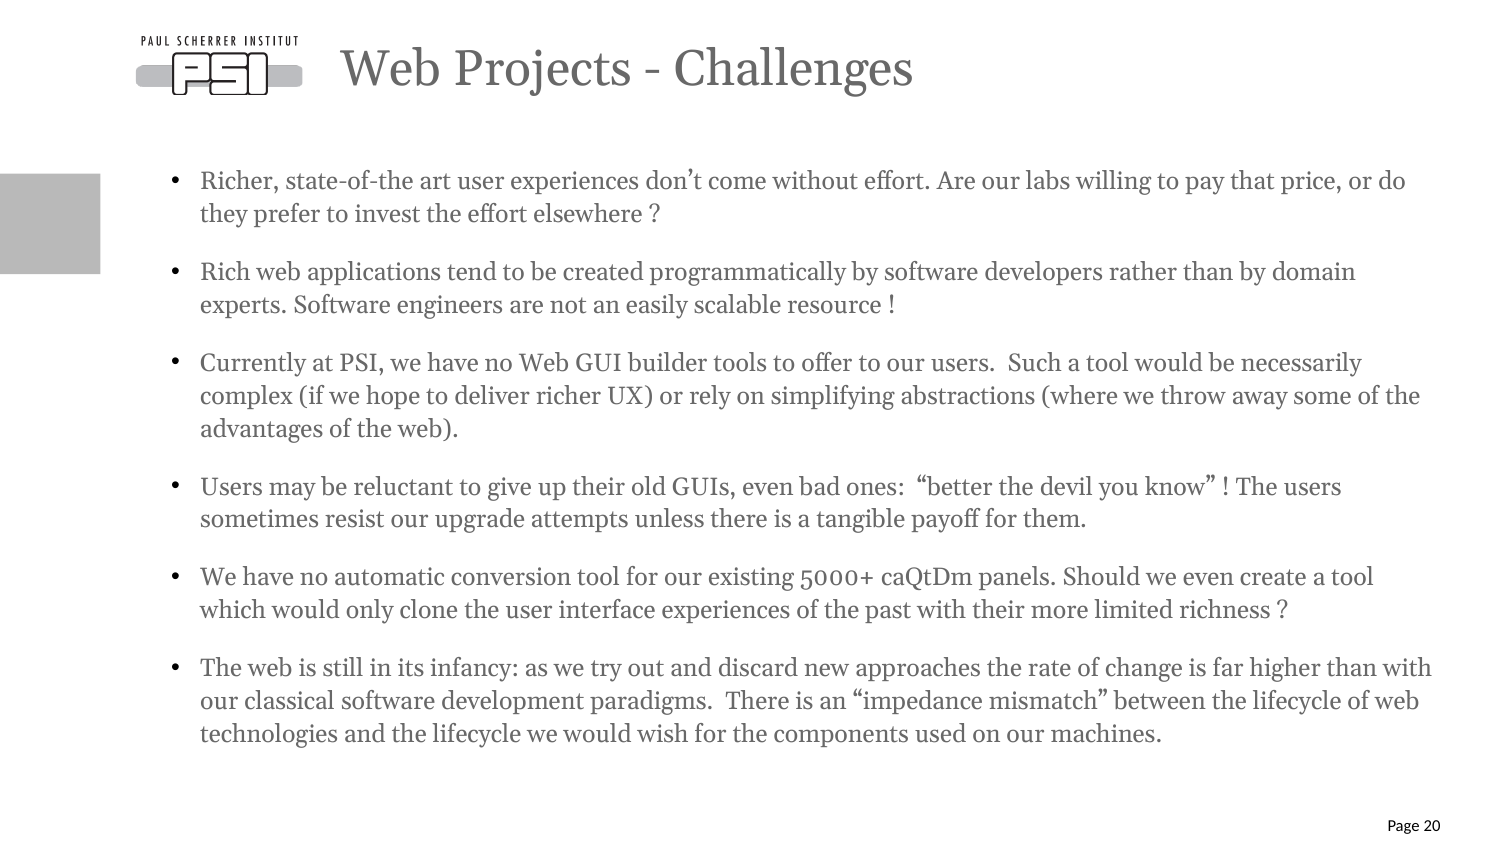

# Web Projects - Challenges
Richer, state-of-the art user experiences don’t come without effort. Are our labs willing to pay that price, or do they prefer to invest the effort elsewhere ?
Rich web applications tend to be created programmatically by software developers rather than by domain experts. Software engineers are not an easily scalable resource !
Currently at PSI, we have no Web GUI builder tools to offer to our users.  Such a tool would be necessarily complex (if we hope to deliver richer UX) or rely on simplifying abstractions (where we throw away some of the advantages of the web).
Users may be reluctant to give up their old GUIs, even bad ones:  “better the devil you know” ! The users sometimes resist our upgrade attempts unless there is a tangible payoff for them.
We have no automatic conversion tool for our existing 5000+ caQtDm panels. Should we even create a tool which would only clone the user interface experiences of the past with their more limited richness ?
The web is still in its infancy: as we try out and discard new approaches the rate of change is far higher than with our classical software development paradigms.  There is an “impedance mismatch” between the lifecycle of web technologies and the lifecycle we would wish for the components used on our machines.
Page 20